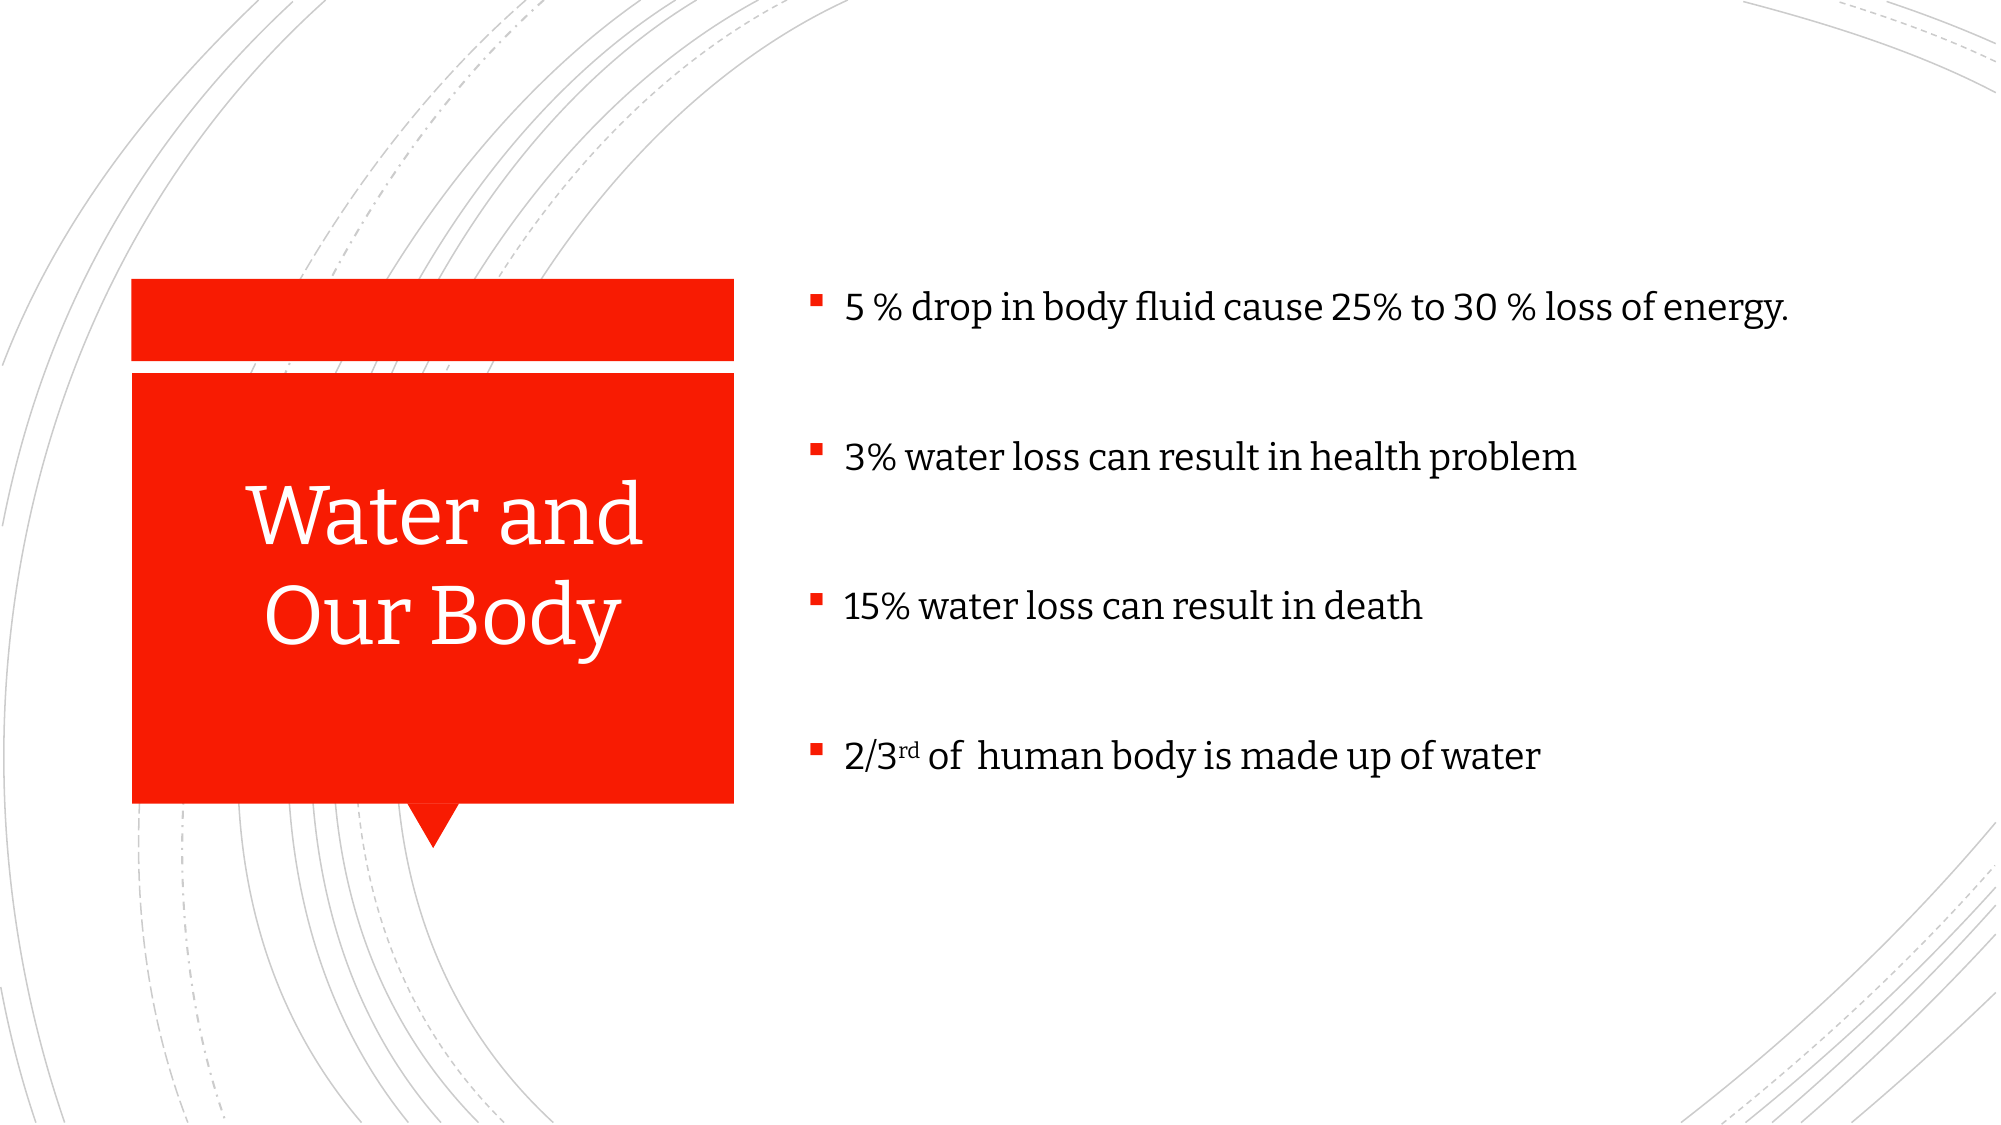

5 % drop in body fluid cause 25% to 30 % loss of energy.

3% water loss can result in health problem

15% water loss can result in death

2/3rd of  human body is made up of water
Water and
 Our Body